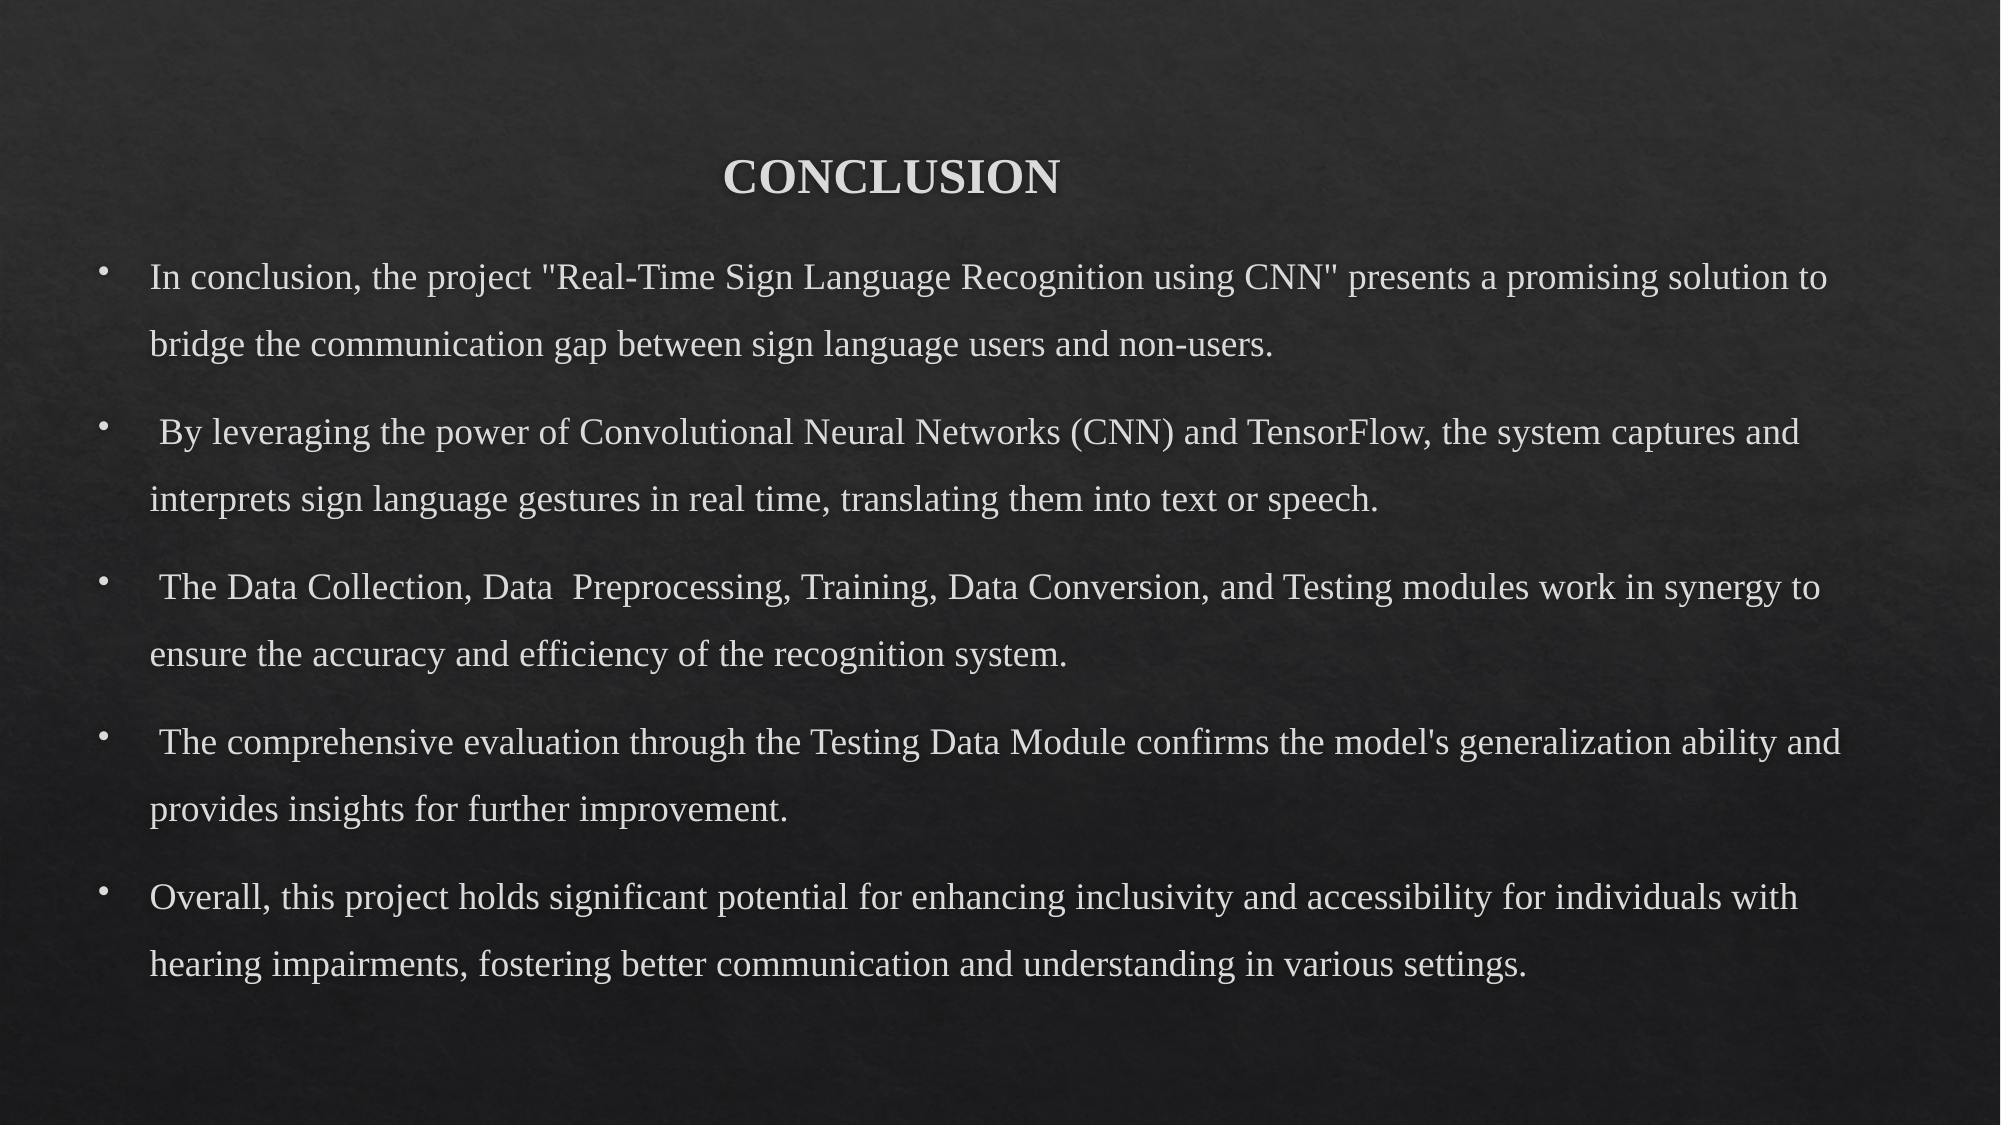

# CONCLUSION
In conclusion, the project "Real-Time Sign Language Recognition using CNN" presents a promising solution to bridge the communication gap between sign language users and non-users.
 By leveraging the power of Convolutional Neural Networks (CNN) and TensorFlow, the system captures and interprets sign language gestures in real time, translating them into text or speech.
 The Data Collection, Data  Preprocessing, Training, Data Conversion, and Testing modules work in synergy to ensure the accuracy and efficiency of the recognition system.
 The comprehensive evaluation through the Testing Data Module confirms the model's generalization ability and provides insights for further improvement.
Overall, this project holds significant potential for enhancing inclusivity and accessibility for individuals with hearing impairments, fostering better communication and understanding in various settings.